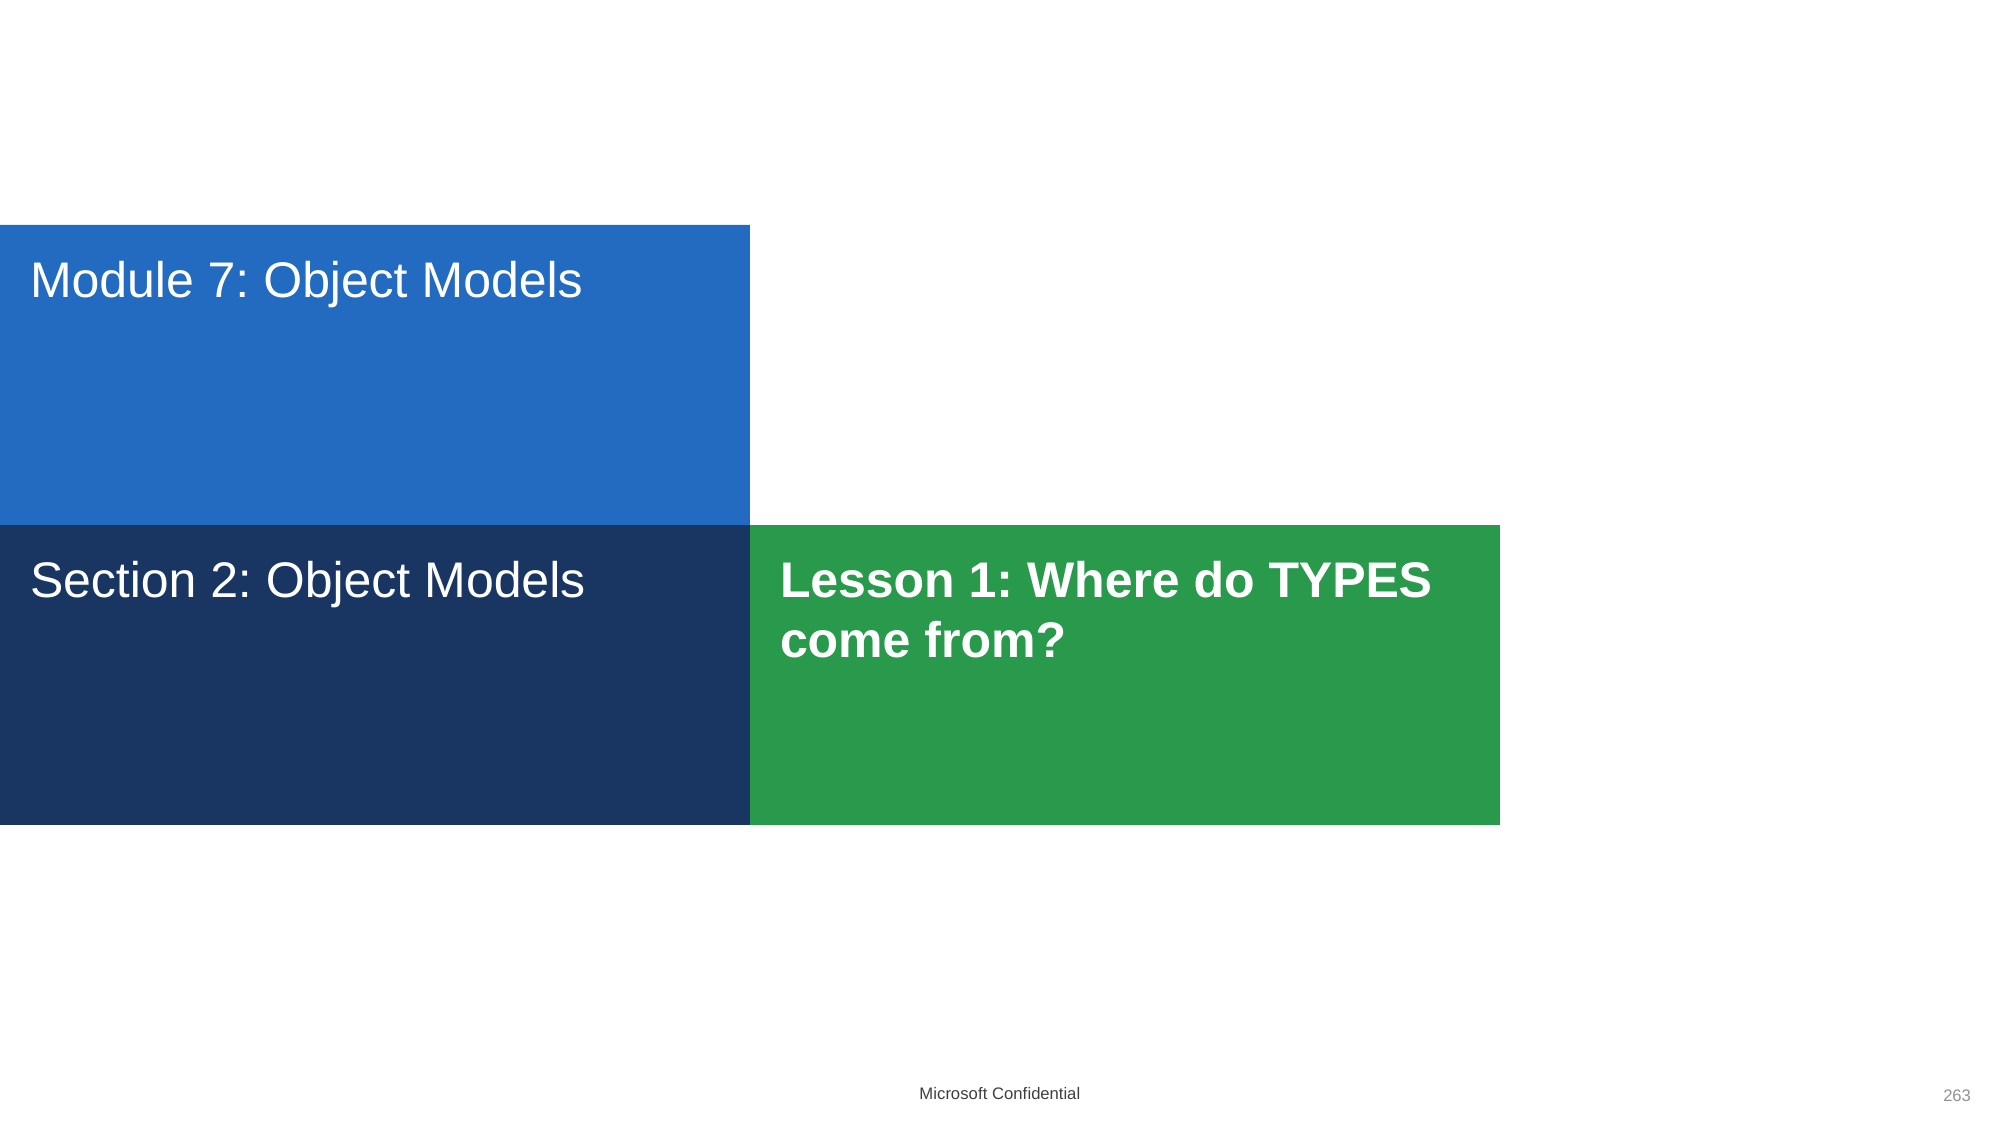

# Module 7: Object Models
Section 2: Object Models
Lesson 1: Where do TYPES come from?
263